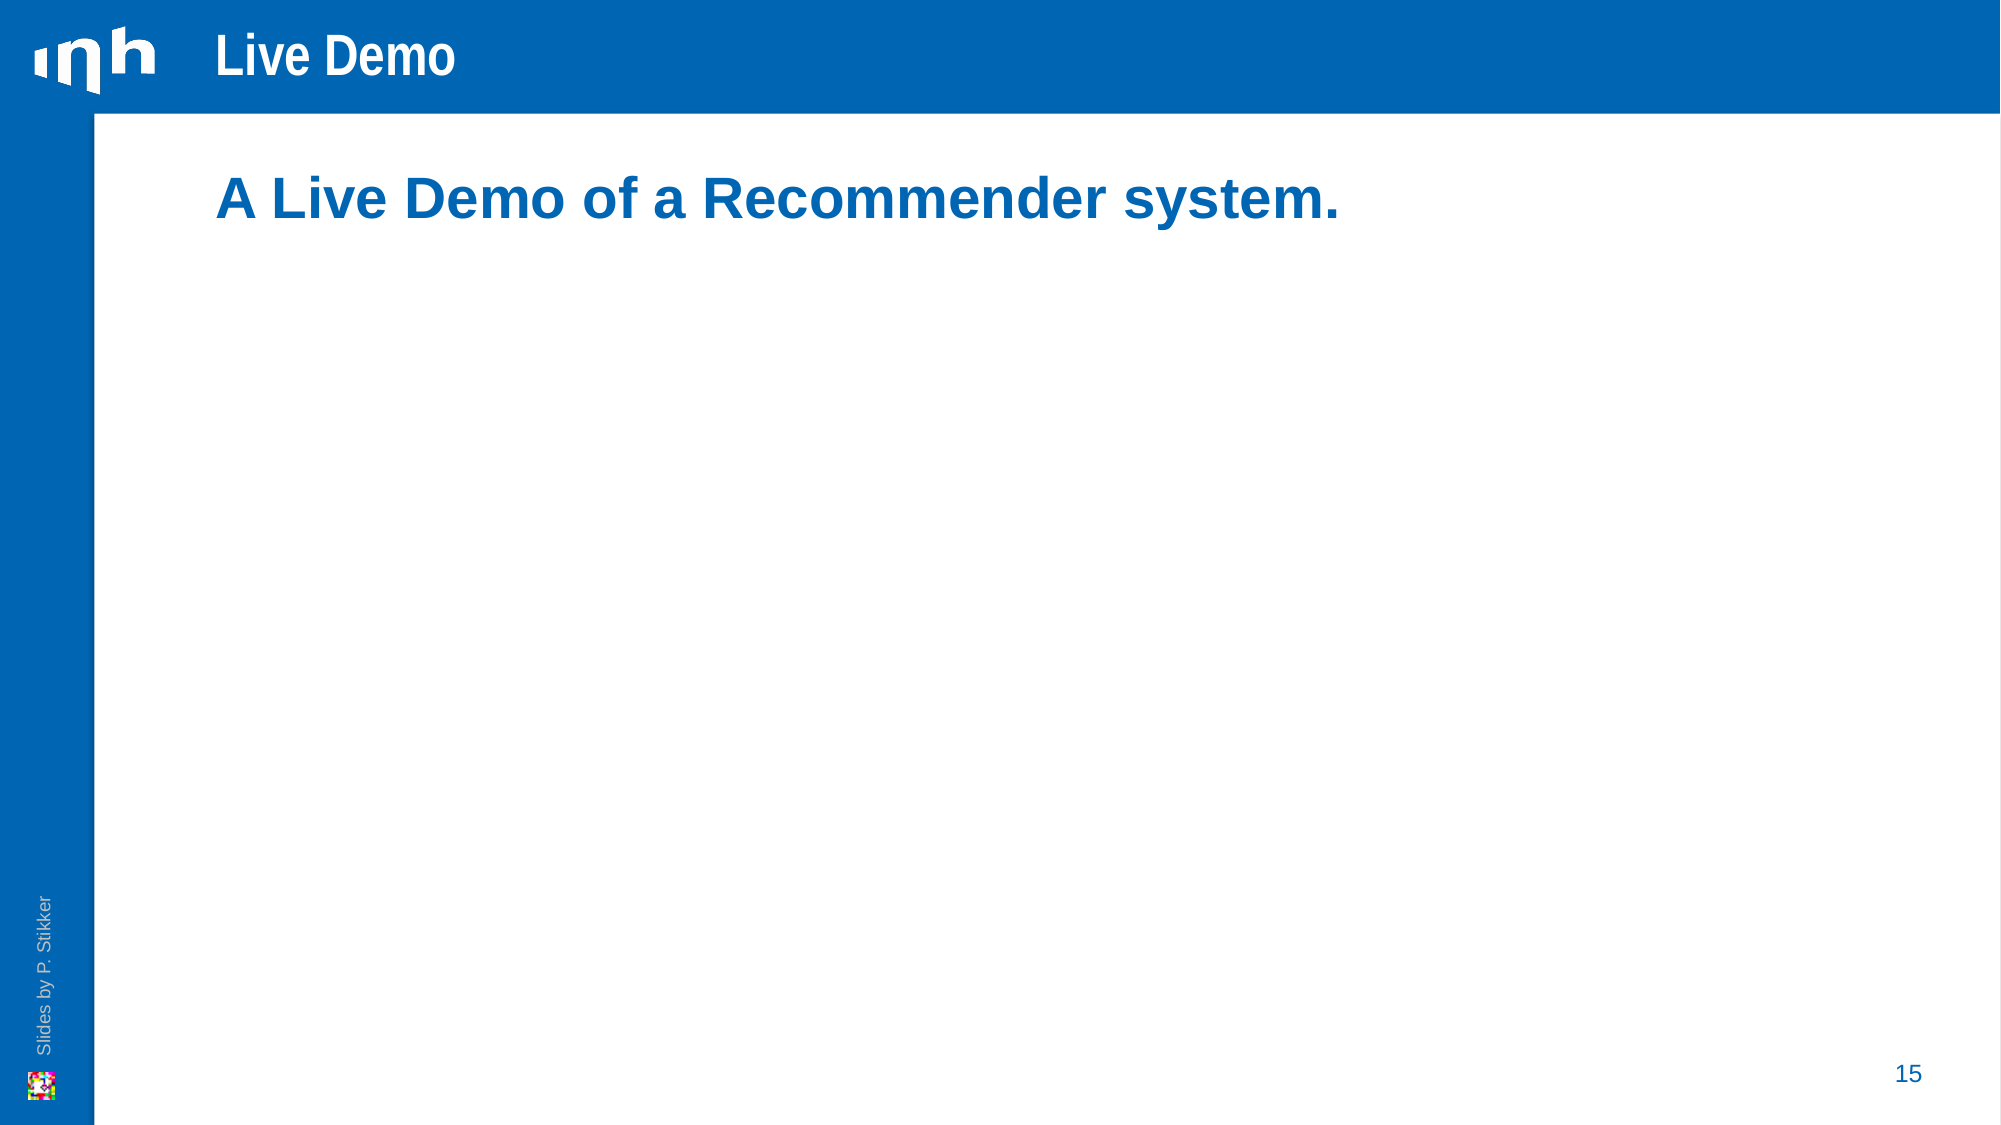

# Live Demo
A Live Demo of a Recommender system.
15